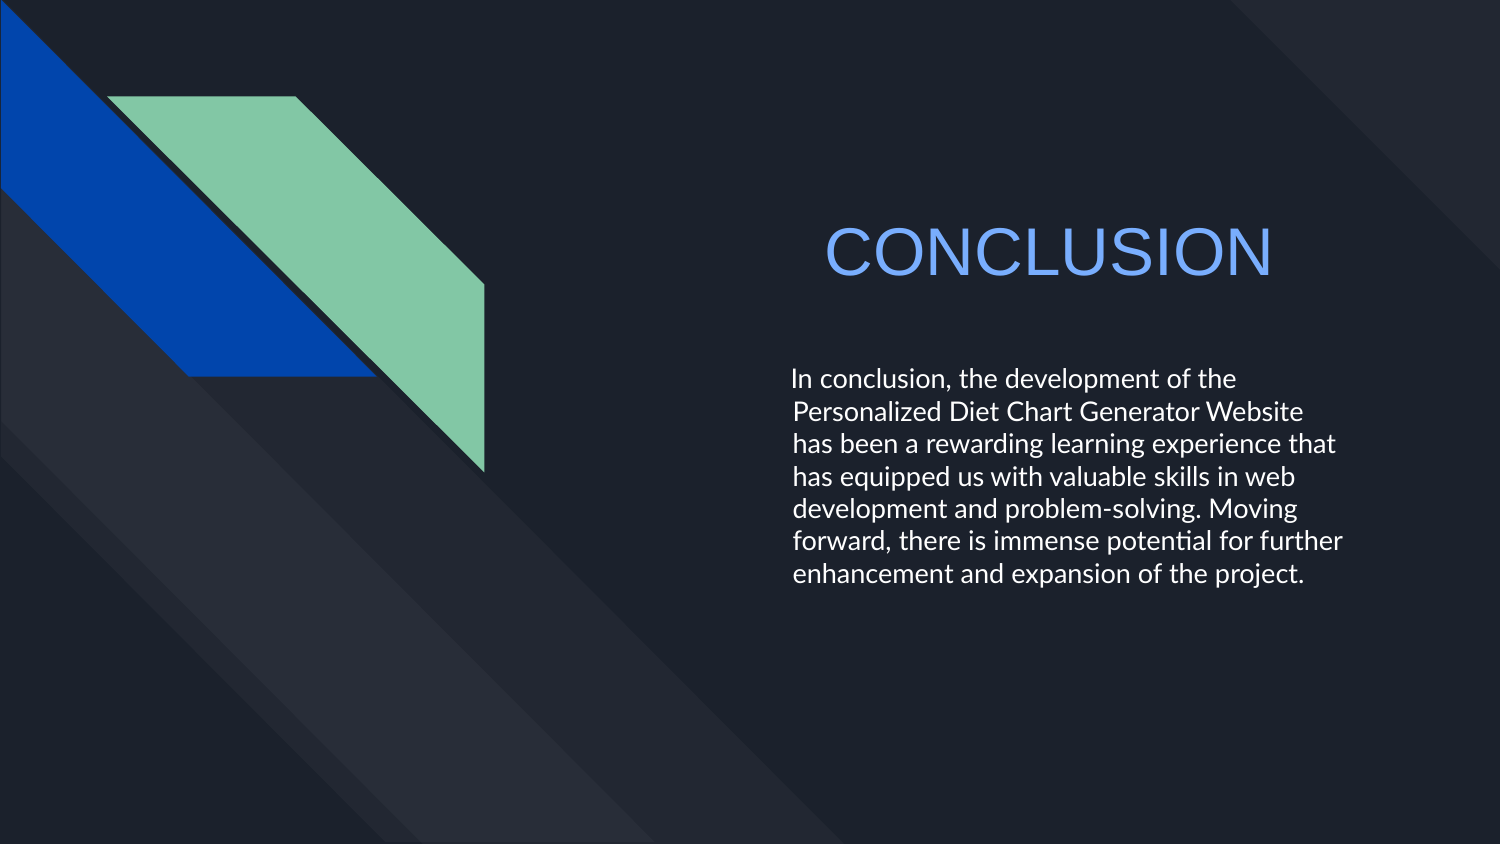

# CONCLUSION
       In conclusion, the development of the Personalized Diet Chart Generator Website has been a rewarding learning experience that has equipped us with valuable skills in web development and problem-solving. Moving forward, there is immense potential for further enhancement and expansion of the project.